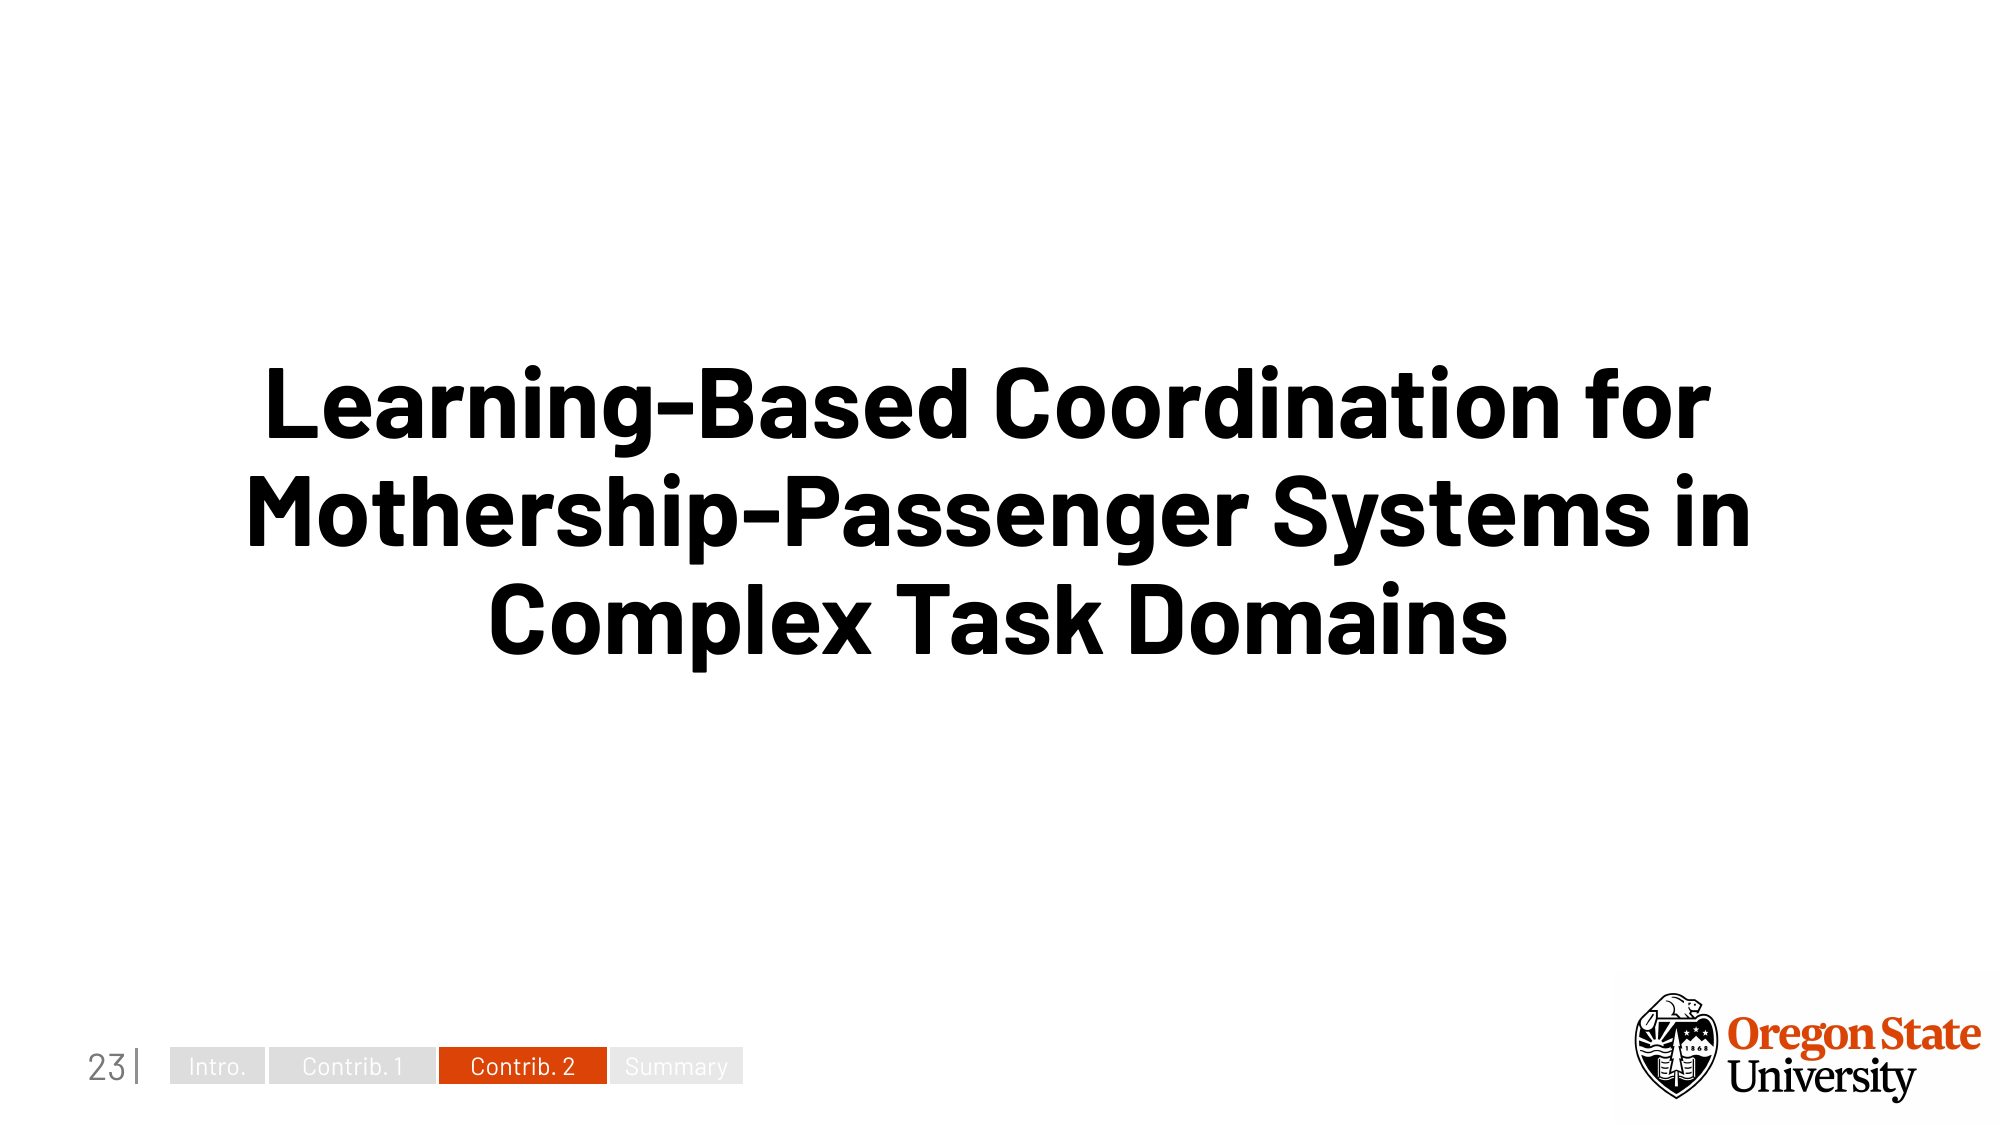

# Learning-Based Coordination for  Mothership-Passenger Systems in Complex Task Domains

23
Intro.
Contrib. 1
Contrib. 2
Summary